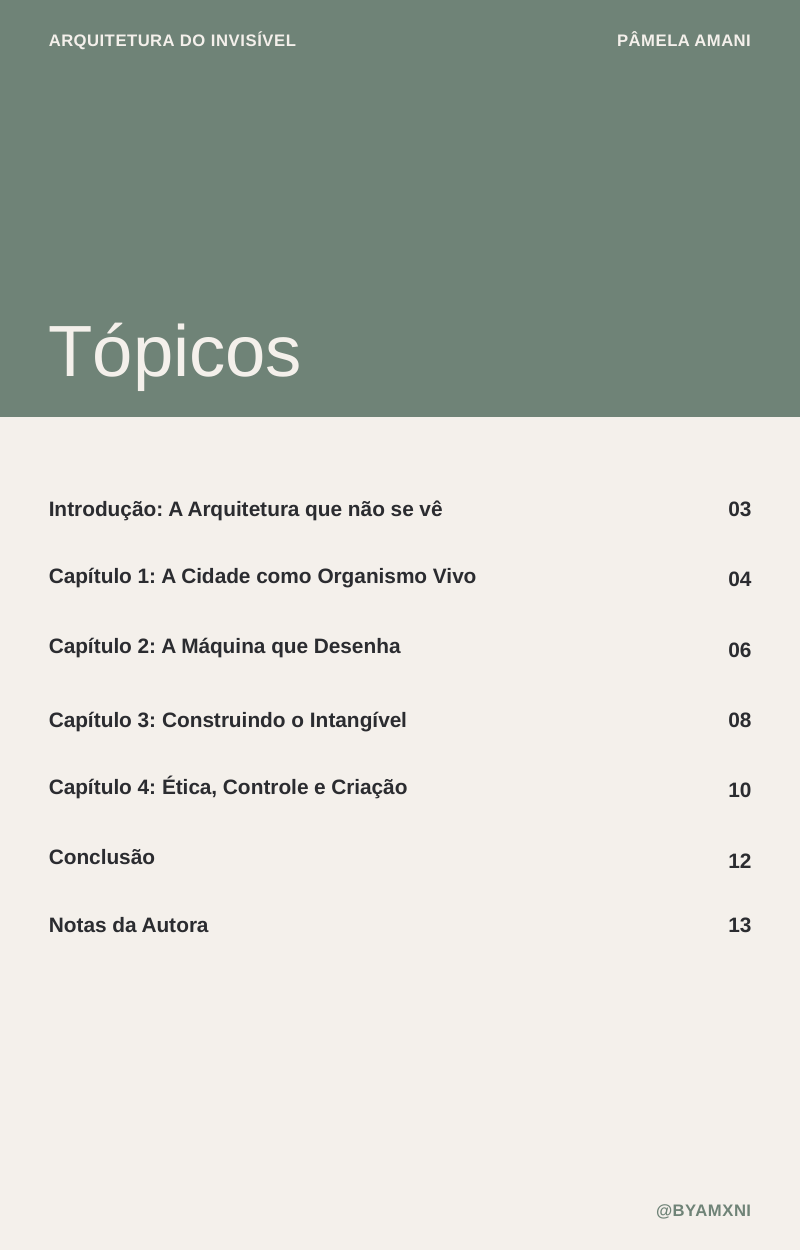

ARQUITETURA DO INVISÍVEL
PÂMELA AMANI
Tópicos
Introdução: A Arquitetura que não se vê
03
Capítulo 1: A Cidade como Organismo Vivo
04
Capítulo 2: A Máquina que Desenha
06
Capítulo 3: Construindo o Intangível
08
Capítulo 4: Ética, Controle e Criação
10
Conclusão
12
Notas da Autora
13
@BYAMXNI